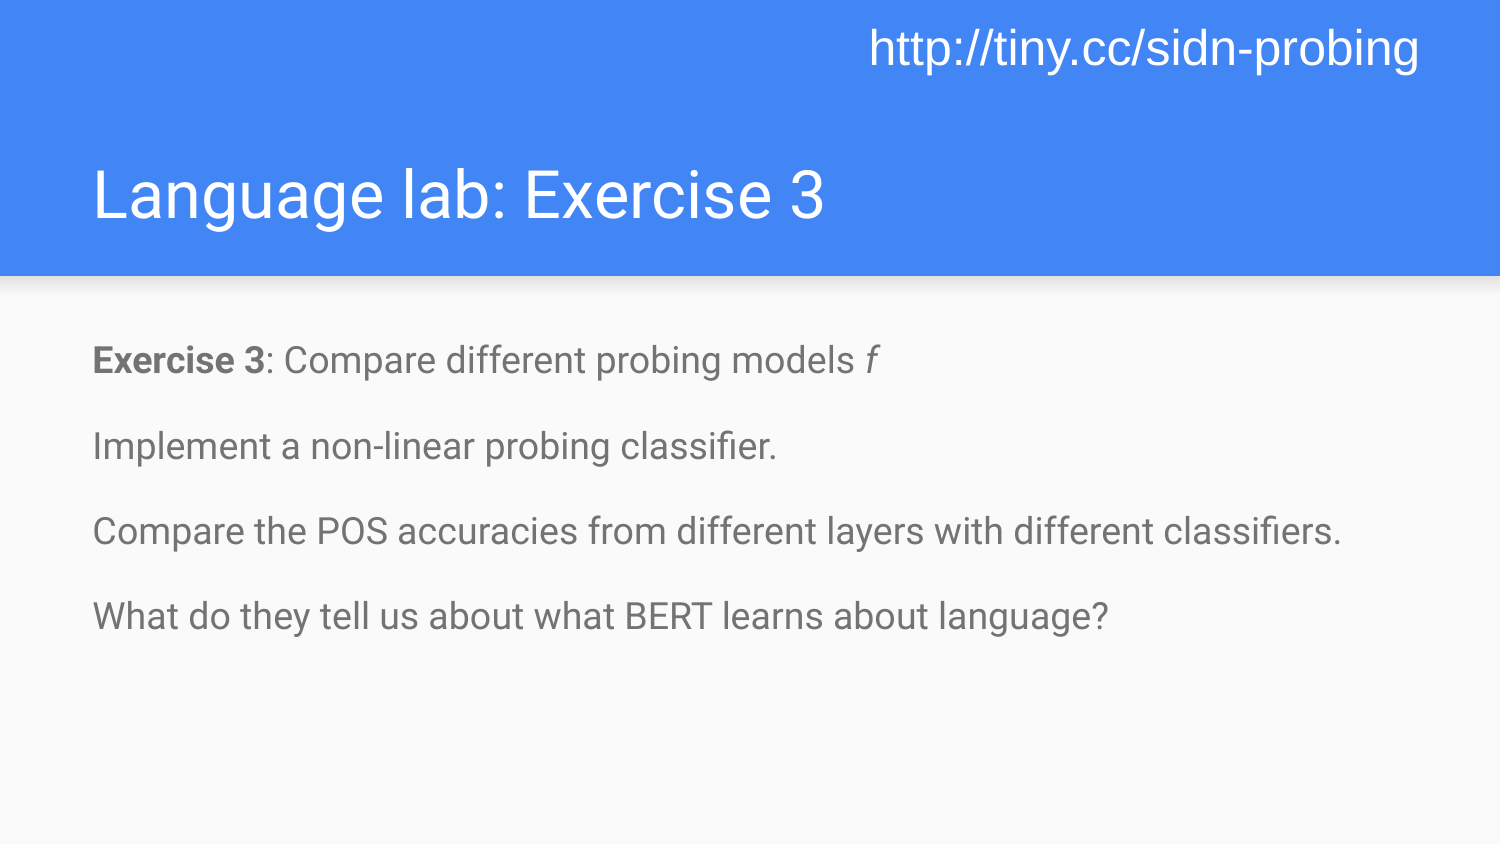

http://tiny.cc/sidn-probing
# Language lab: Exercise 3
Exercise 3: Compare different probing models f
Implement a non-linear probing classifier.
Compare the POS accuracies from different layers with different classifiers.
What do they tell us about what BERT learns about language?